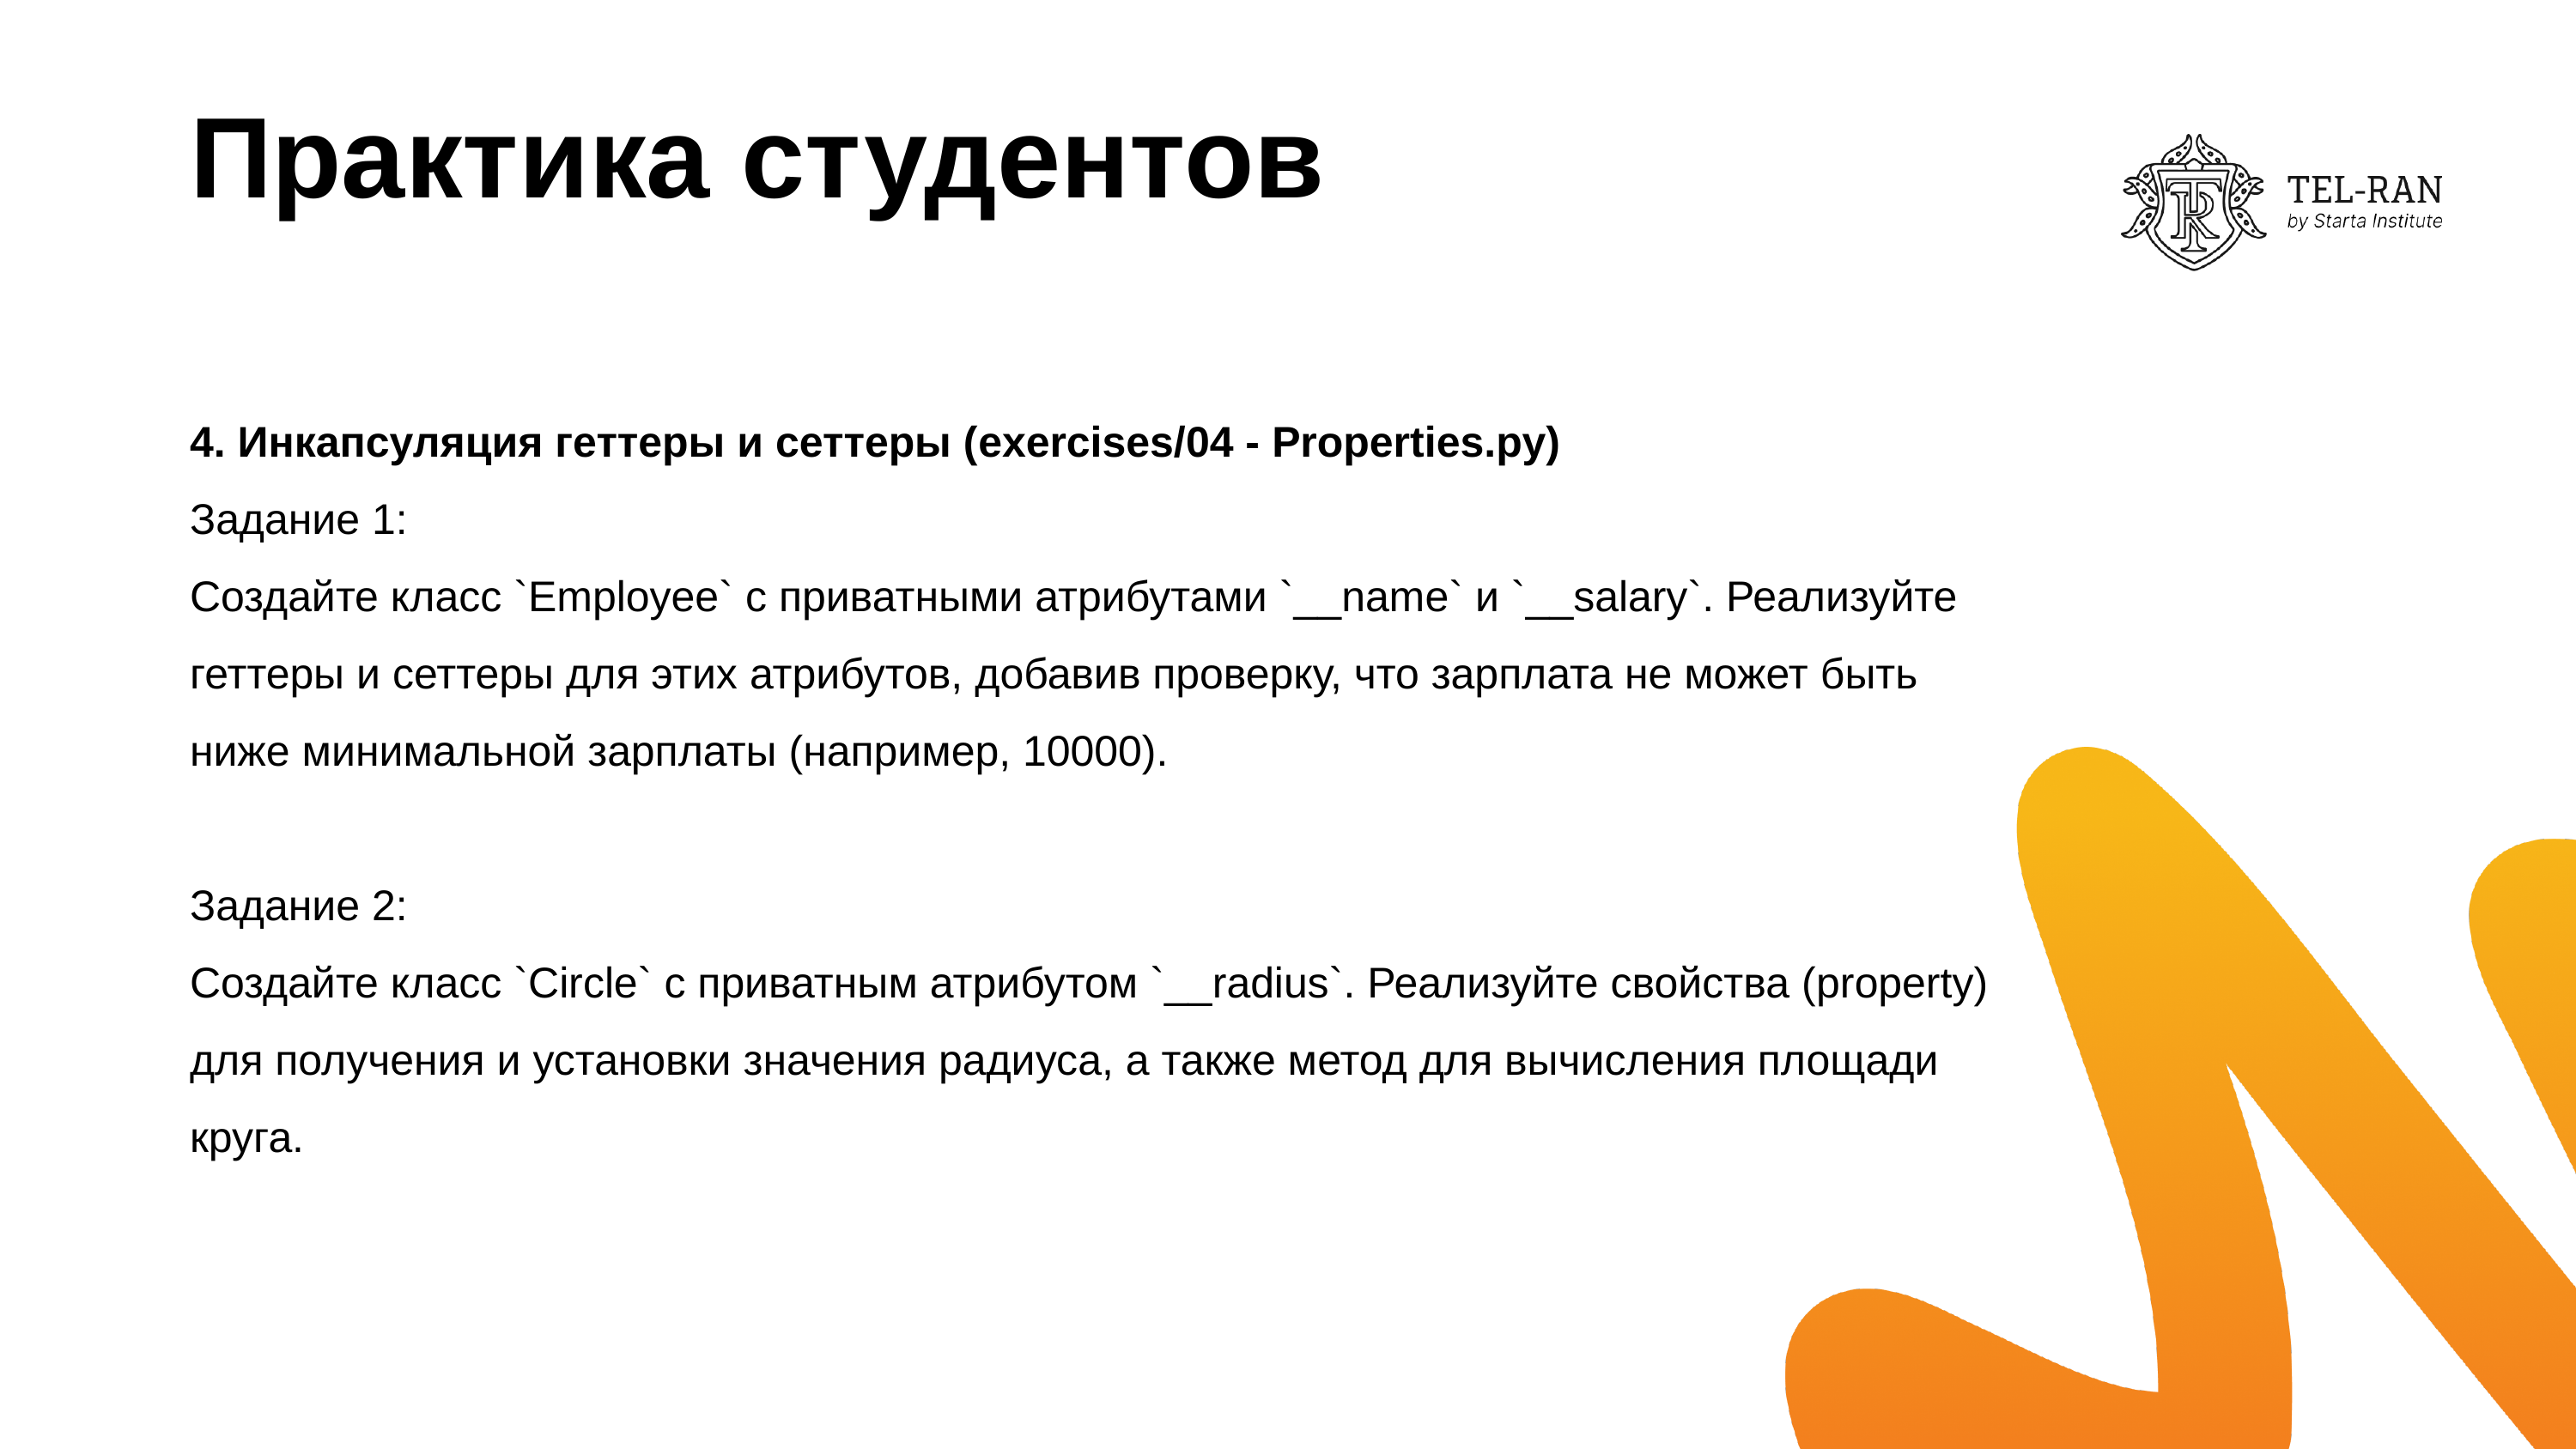

# Практика студентов
4. Инкапсуляция геттеры и сеттеры (exercises/04 - Properties.py)
Задание 1:
Создайте класс `Employee` с приватными атрибутами `__name` и `__salary`. Реализуйте геттеры и сеттеры для этих атрибутов, добавив проверку, что зарплата не может быть ниже минимальной зарплаты (например, 10000).

Задание 2:
Создайте класс `Circle` с приватным атрибутом `__radius`. Реализуйте свойства (property) для получения и установки значения радиуса, а также метод для вычисления площади круга.